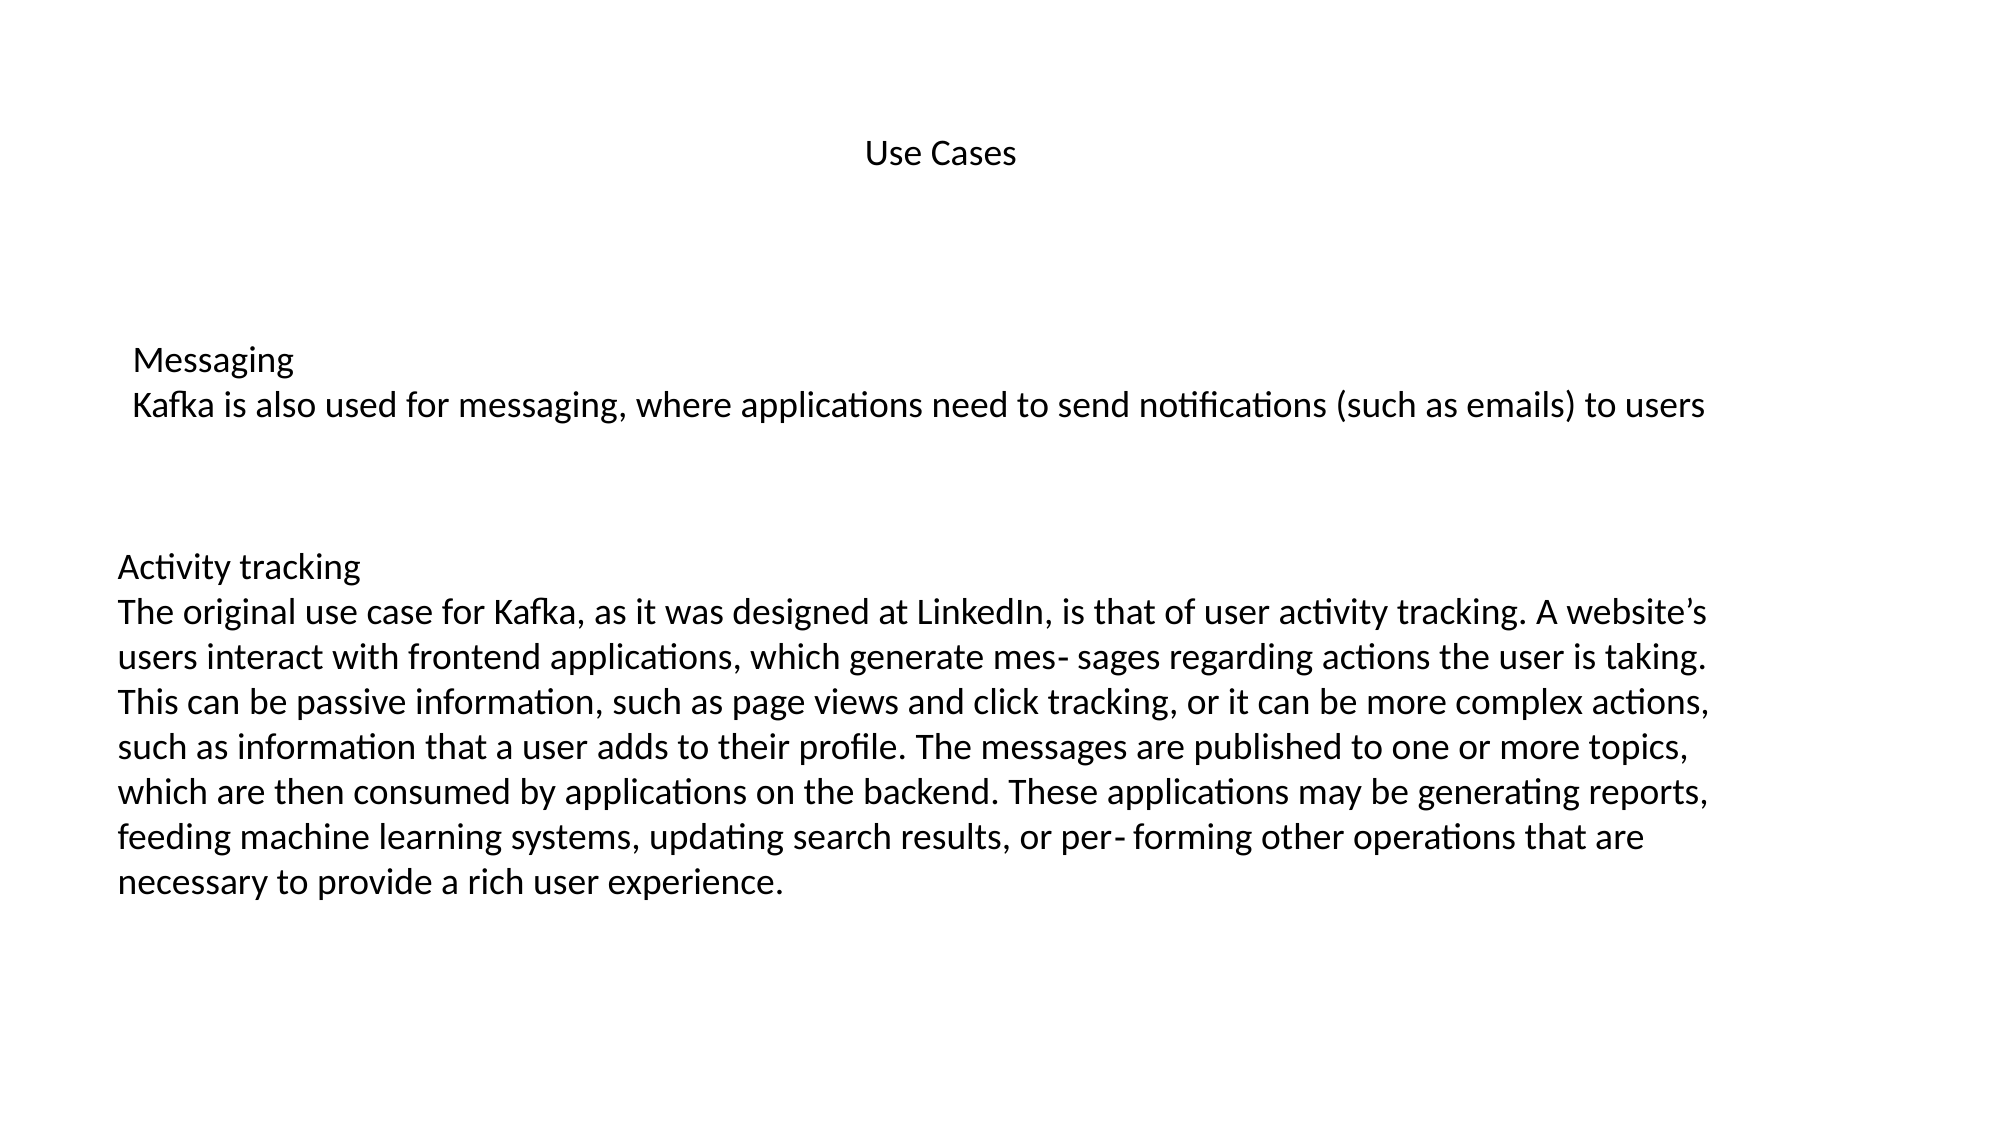

Use Cases
Messaging
Kafka is also used for messaging, where applications need to send notifications (such as emails) to users
Activity tracking
The original use case for Kafka, as it was designed at LinkedIn, is that of user activity tracking. A website’s users interact with frontend applications, which generate mes‐ sages regarding actions the user is taking. This can be passive information, such as page views and click tracking, or it can be more complex actions, such as information that a user adds to their profile. The messages are published to one or more topics, which are then consumed by applications on the backend. These applications may be generating reports, feeding machine learning systems, updating search results, or per‐ forming other operations that are necessary to provide a rich user experience.